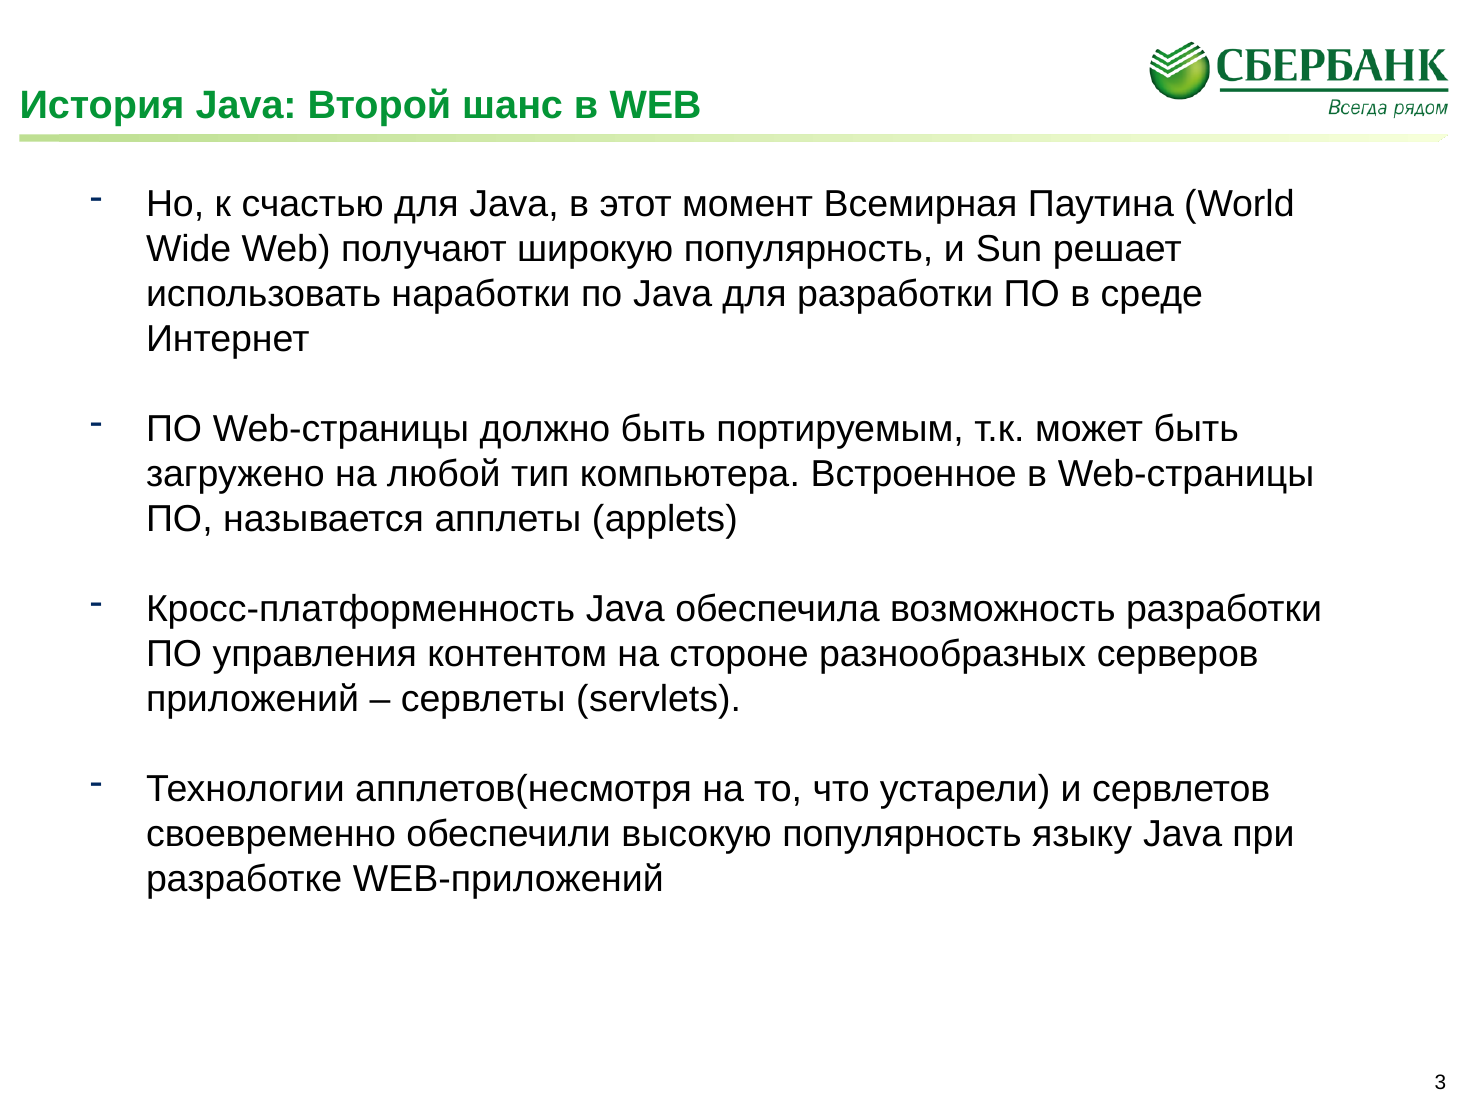

# История Java: Второй шанс в WEB
Но, к счастью для Java, в этот момент Всемирная Паутина (World Wide Web) получают широкую популярность, и Sun решает использовать наработки по Java для разработки ПО в среде Интернет

ПО Web-страницы должно быть портируемым, т.к. может быть загружено на любой тип компьютера. Встроенное в Web-страницы ПО, называется апплеты (applets)

Кросс-платформенность Java обеспечила возможность разработки ПО управления контентом на стороне разнообразных серверов приложений – сервлеты (servlets).

Технологии апплетов(несмотря на то, что устарели) и сервлетов  своевременно обеспечили высокую популярность языку Java при разработке WEB-приложений